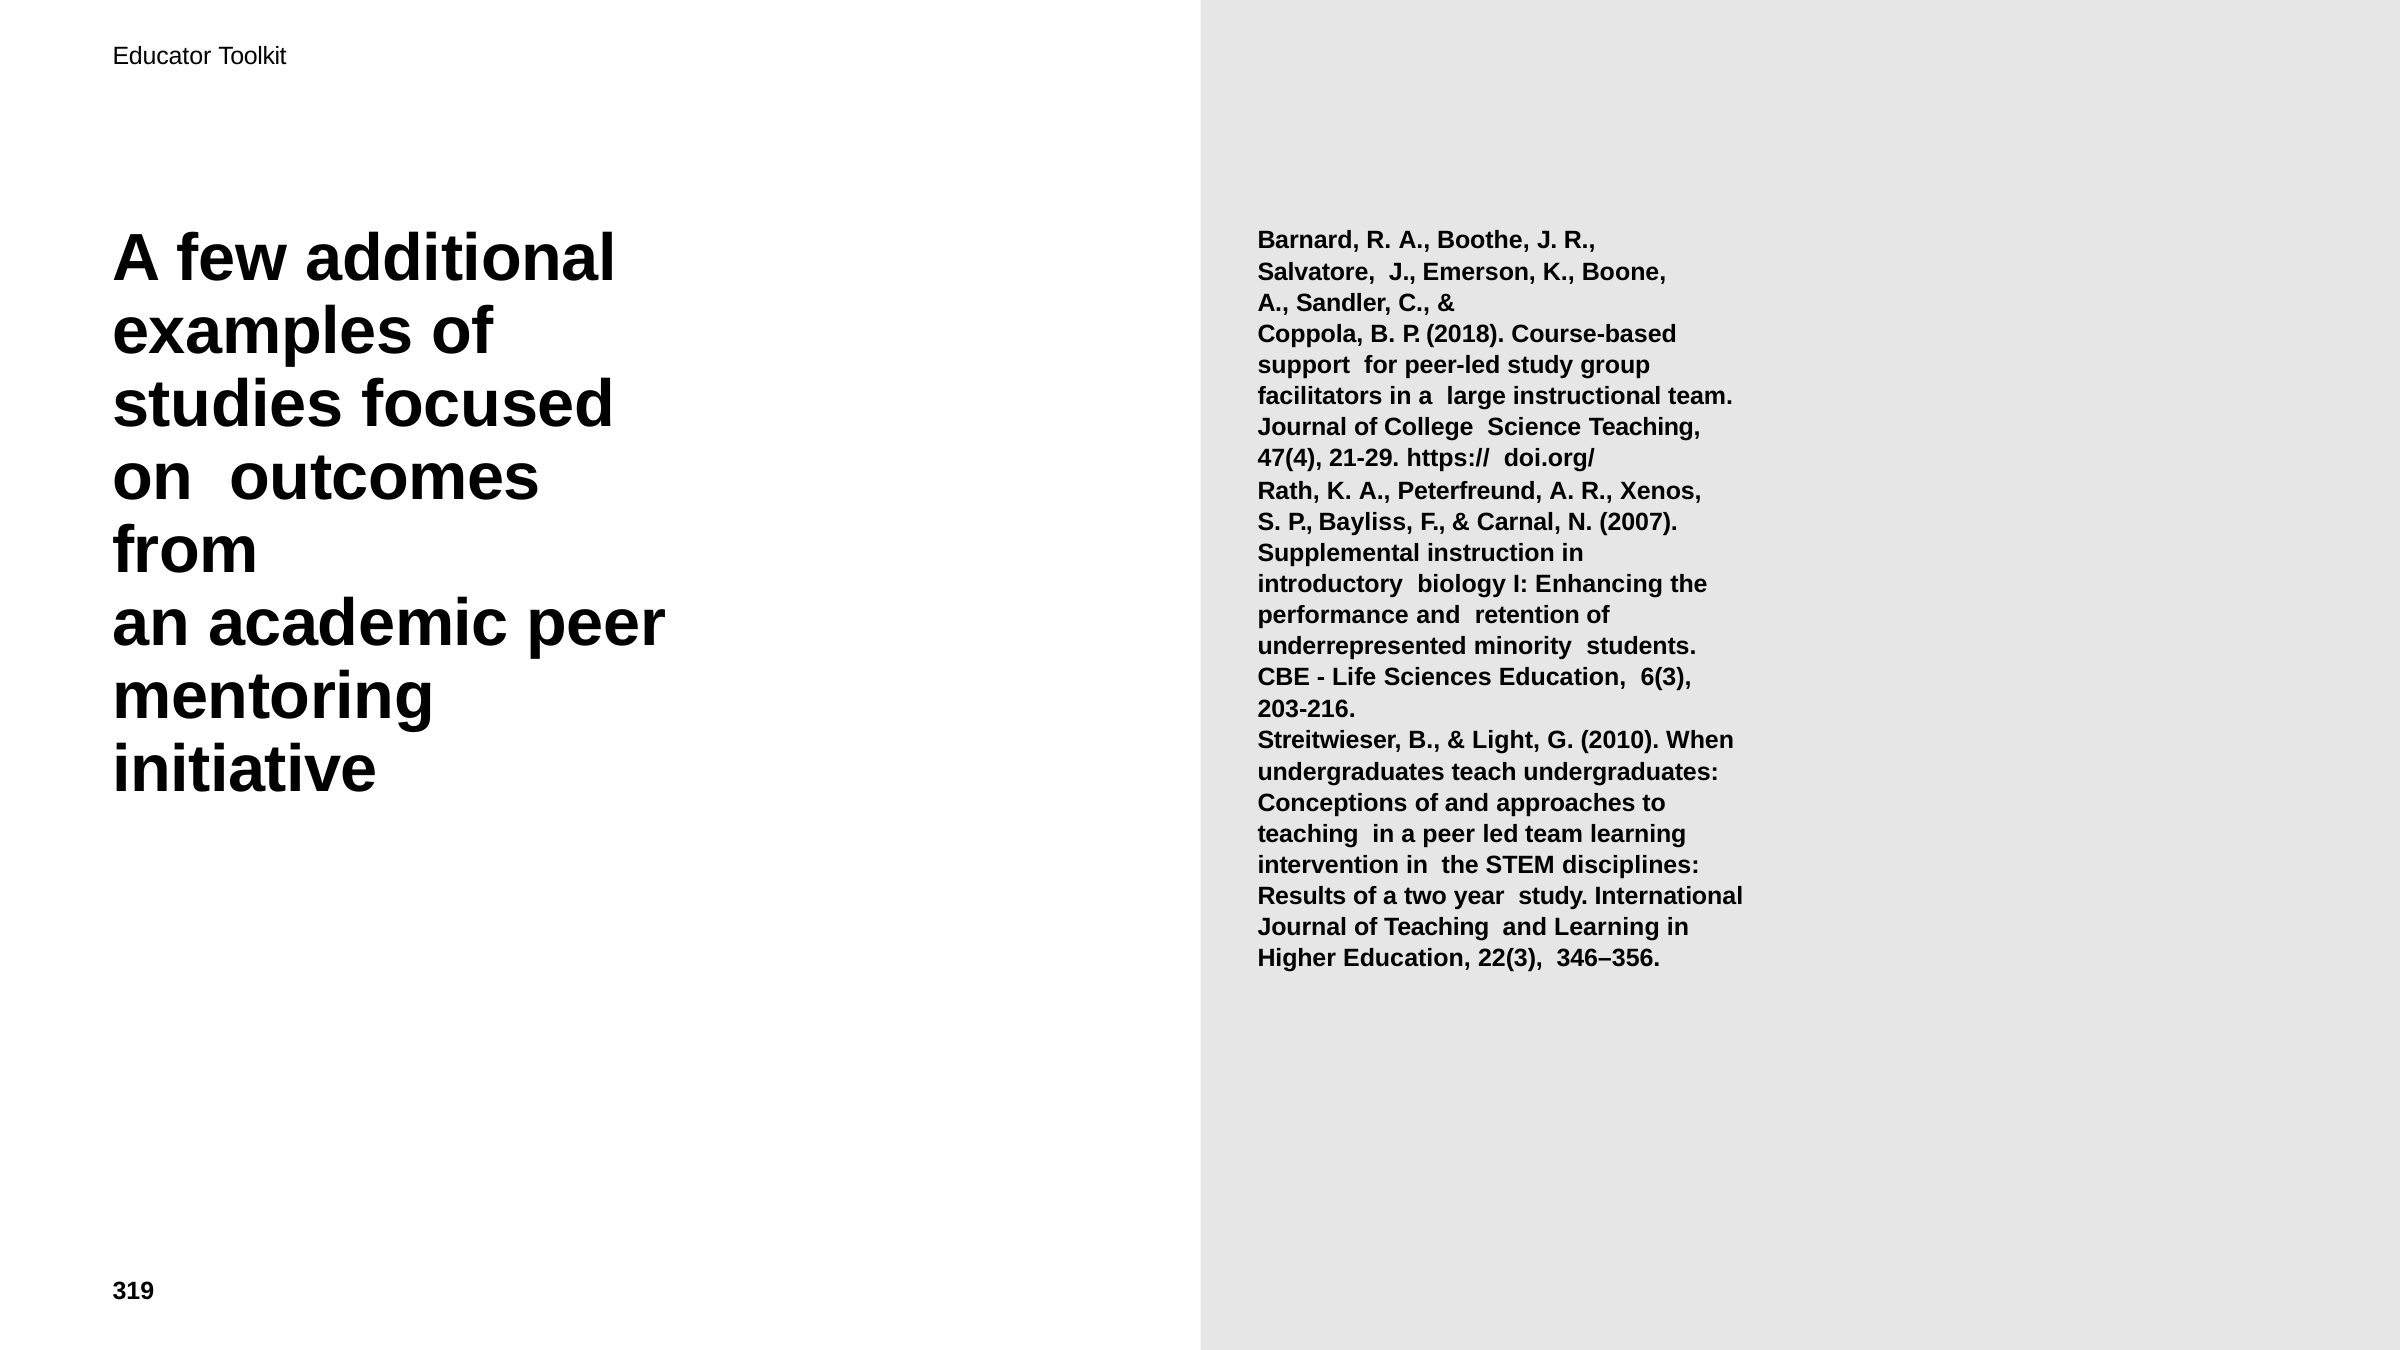

Educator Toolkit
# A few additional  examples of  studies focused on  outcomes from
an academic peer  mentoring initiative
Barnard, R. A., Boothe, J. R., Salvatore,  J., Emerson, K., Boone, A., Sandler, C., &
Coppola, B. P. (2018). Course-based support  for peer-led study group facilitators in a  large instructional team. Journal of College  Science Teaching, 47(4), 21-29. https://  doi.org/
Rath, K. A., Peterfreund, A. R., Xenos,
S. P., Bayliss, F., & Carnal, N. (2007).  Supplemental instruction in introductory  biology I: Enhancing the performance and  retention of underrepresented minority  students. CBE - Life Sciences Education,  6(3), 203-216.
Streitwieser, B., & Light, G. (2010). When  undergraduates teach undergraduates:  Conceptions of and approaches to teaching  in a peer led team learning intervention in  the STEM disciplines: Results of a two year  study. International Journal of Teaching  and Learning in Higher Education, 22(3),  346–356.
319